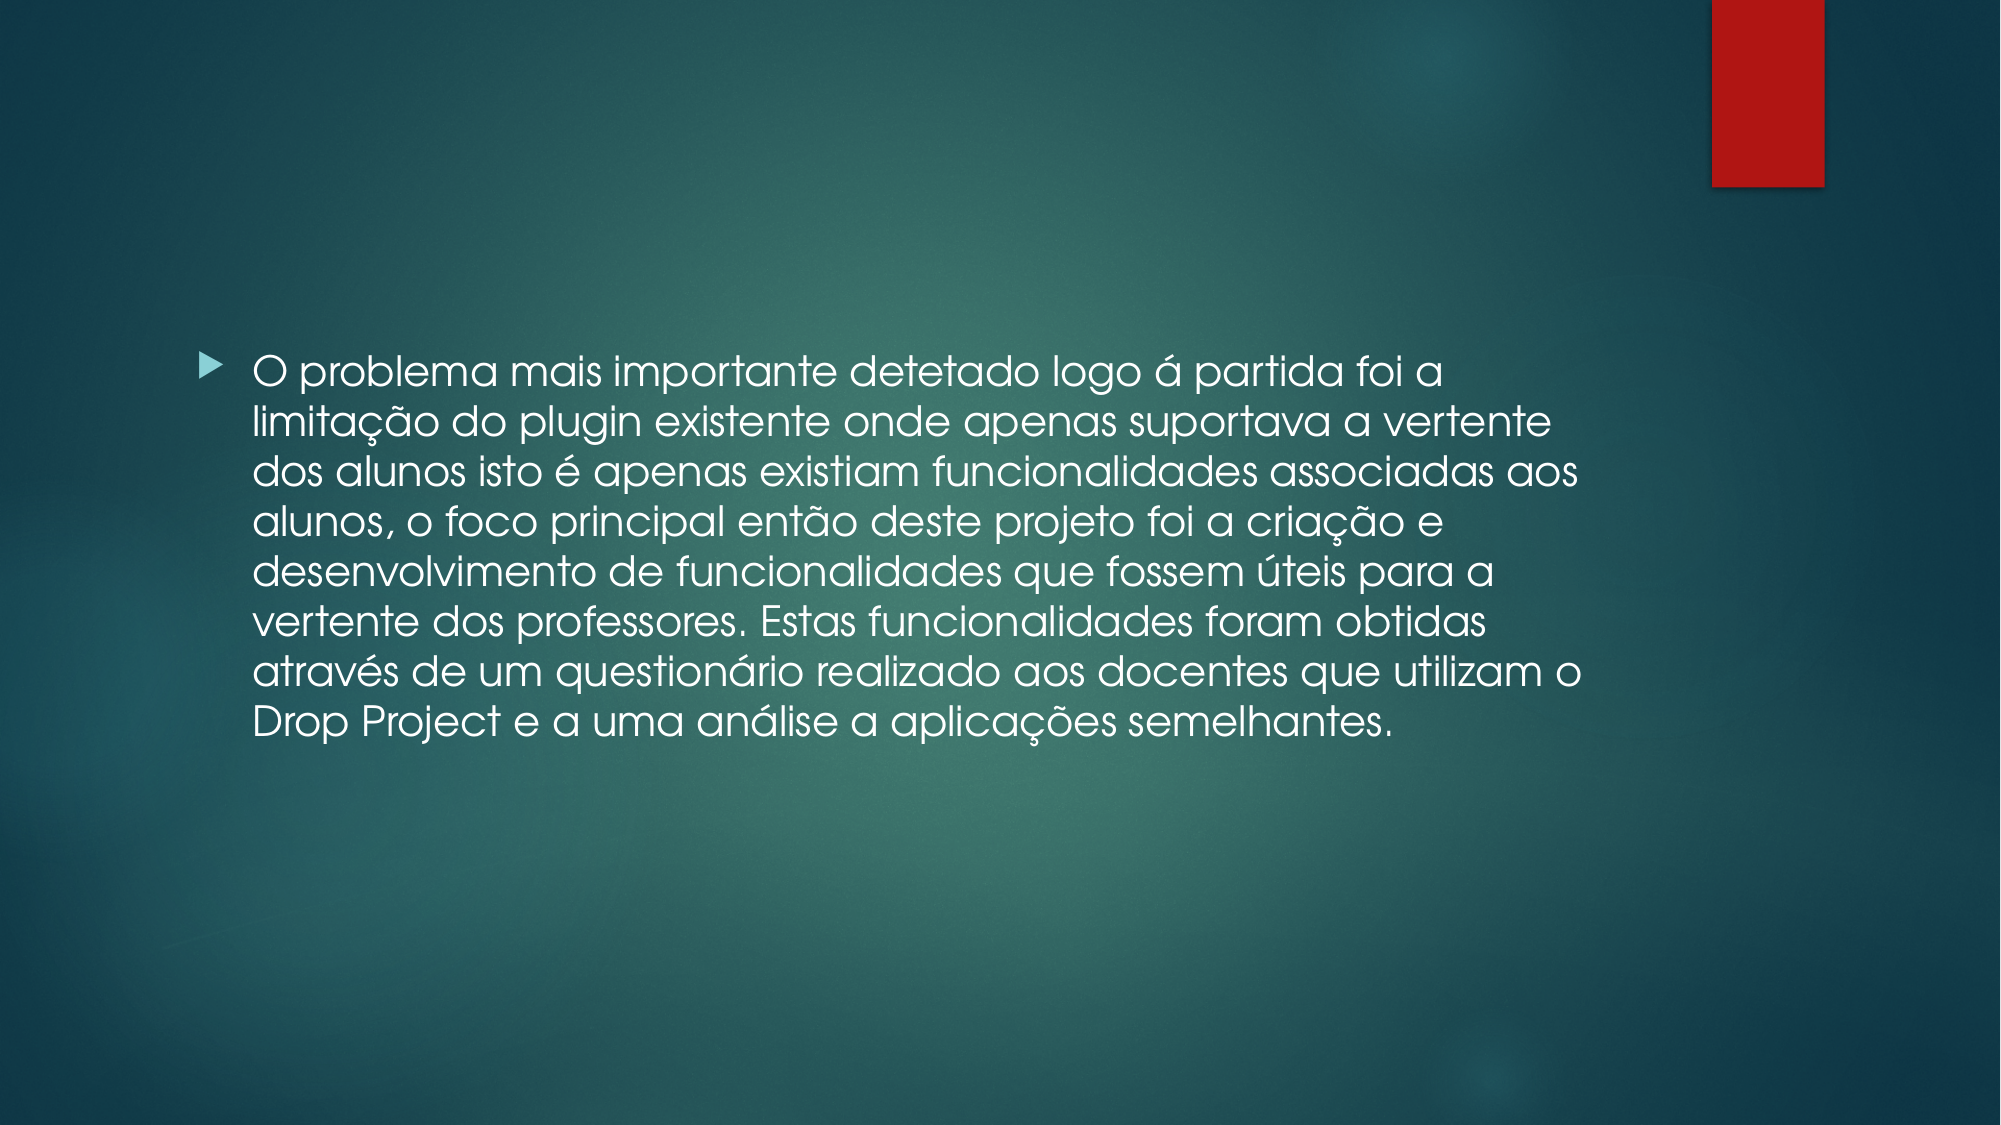

#
O problema mais importante detetado logo á partida foi a limitação do plugin existente onde apenas suportava a vertente dos alunos isto é apenas existiam funcionalidades associadas aos alunos, o foco principal então deste projeto foi a criação e desenvolvimento de funcionalidades que fossem úteis para a vertente dos professores. Estas funcionalidades foram obtidas através de um questionário realizado aos docentes que utilizam o Drop Project e a uma análise a aplicações semelhantes.